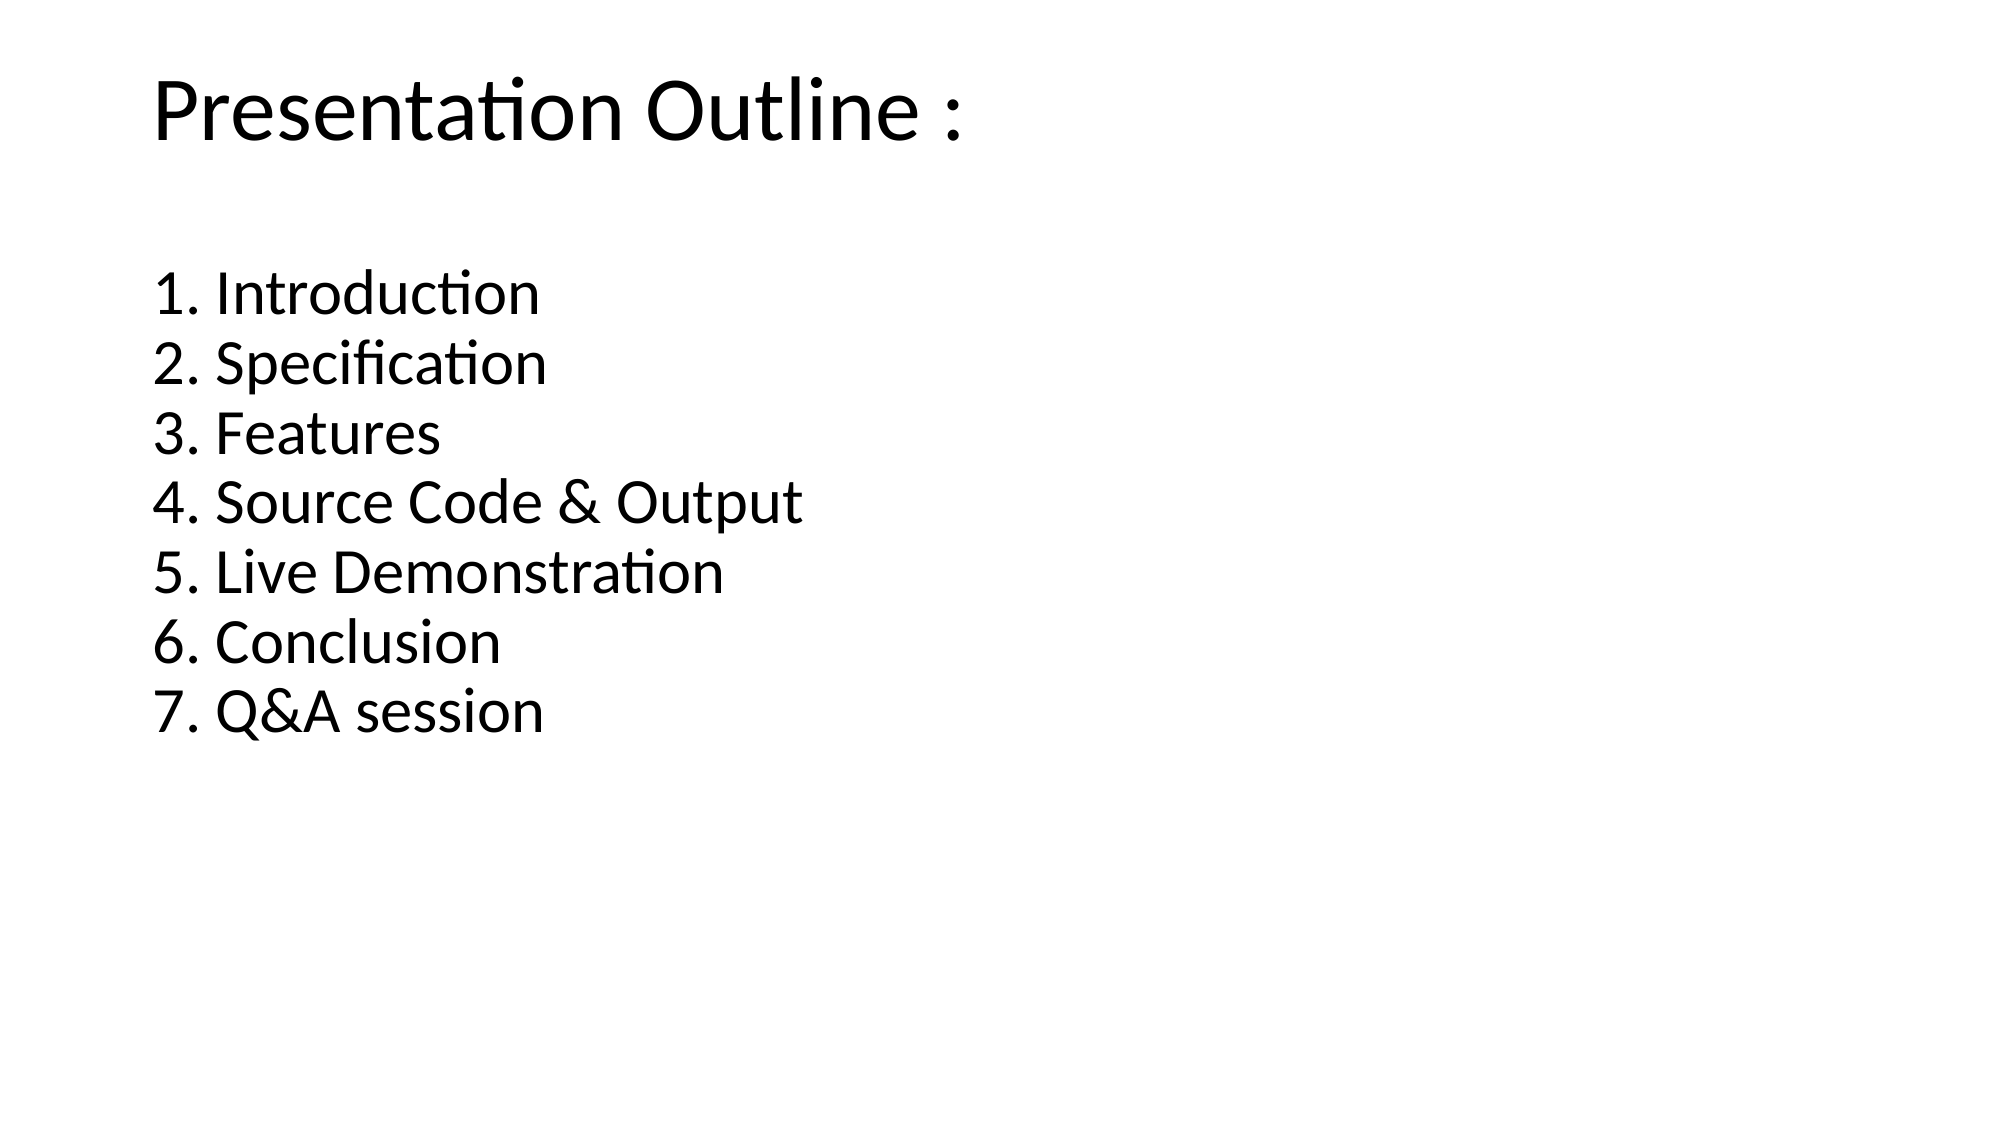

# Presentation Outline : 1. Introduction 2. Specification 3. Features 4. Source Code & Output 5. Live Demonstration 6. Conclusion 7. Q&A session